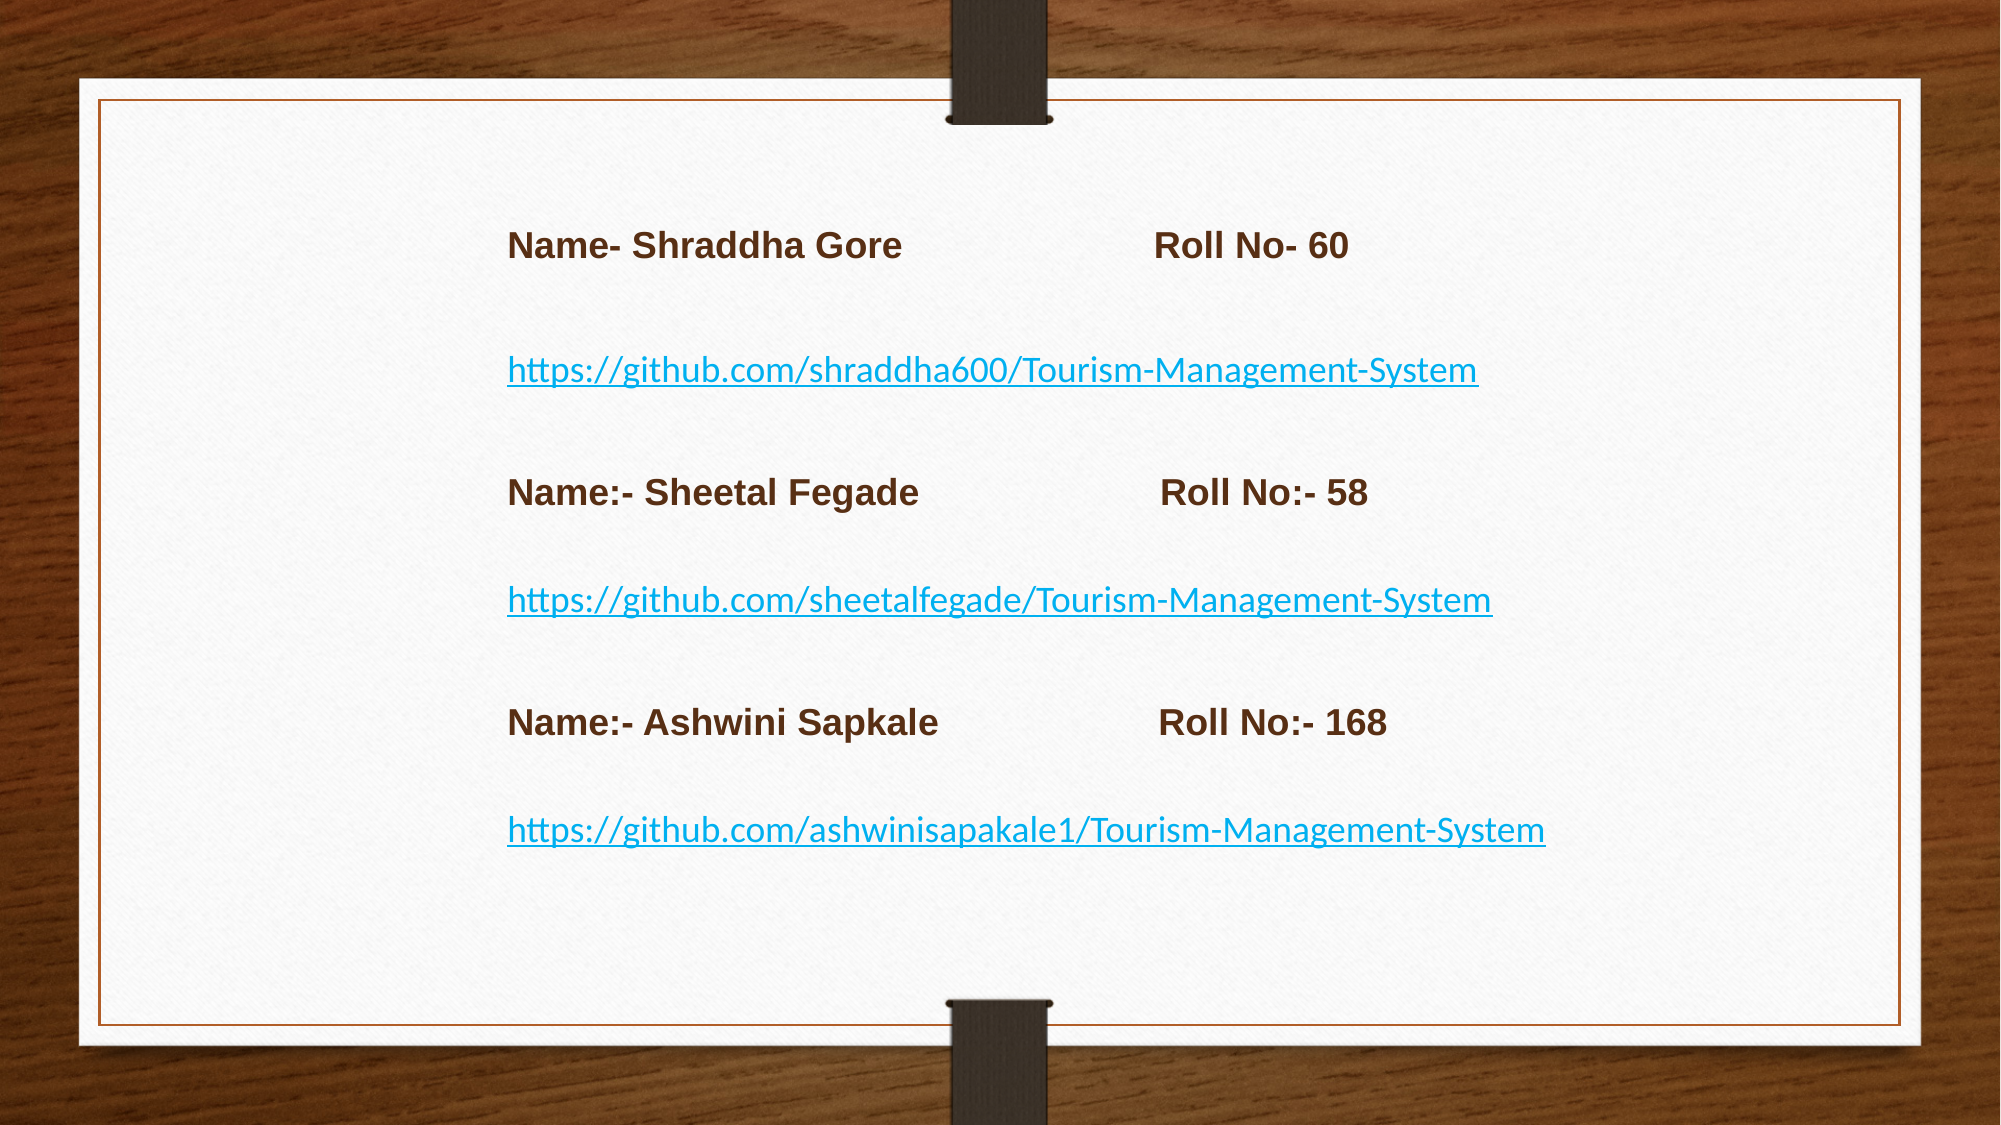

Name- Shraddha Gore                        Roll No- 60

https://github.com/shraddha600/Tourism-Management-System

Name:- Sheetal Fegade                       Roll No:- 58

https://github.com/sheetalfegade/Tourism-Management-System

Name:- Ashwini Sapkale                     Roll No:- 168

https://github.com/ashwinisapakale1/Tourism-Management-System